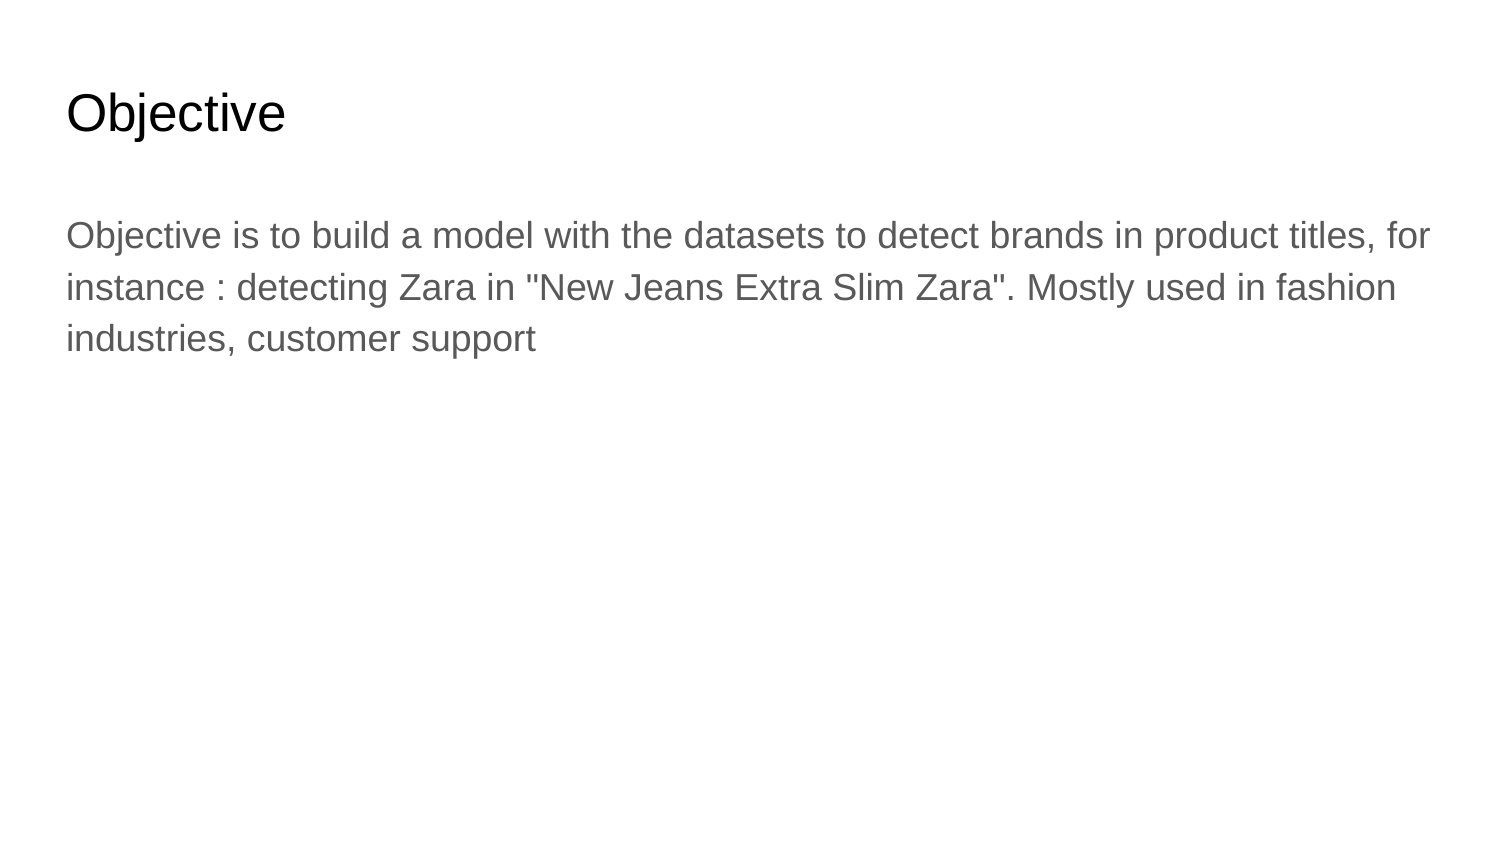

# Objective
Objective is to build a model with the datasets to detect brands in product titles, for instance : detecting Zara in "New Jeans Extra Slim Zara". Mostly used in fashion industries, customer support